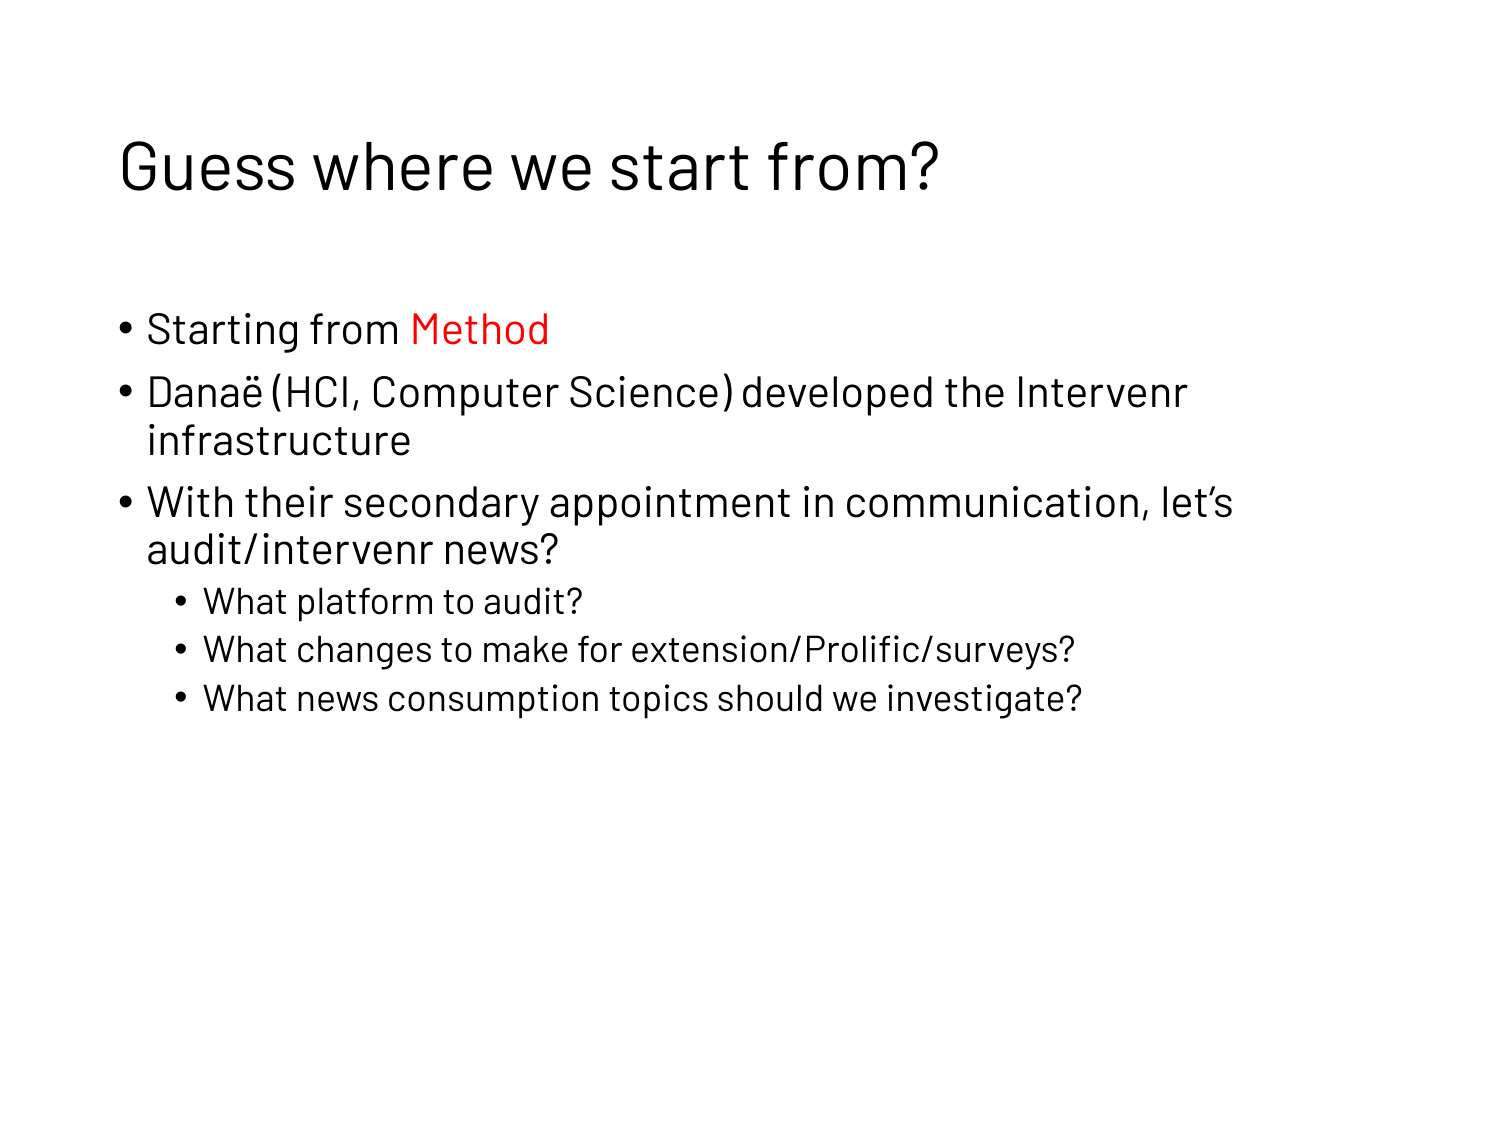

# Guess where we start from?
Starting from Method
Danaë (HCI, Computer Science) developed the Intervenr infrastructure
With their secondary appointment in communication, let’s audit/intervenr news?
What platform to audit?
What changes to make for extension/Prolific/surveys?
What news consumption topics should we investigate?